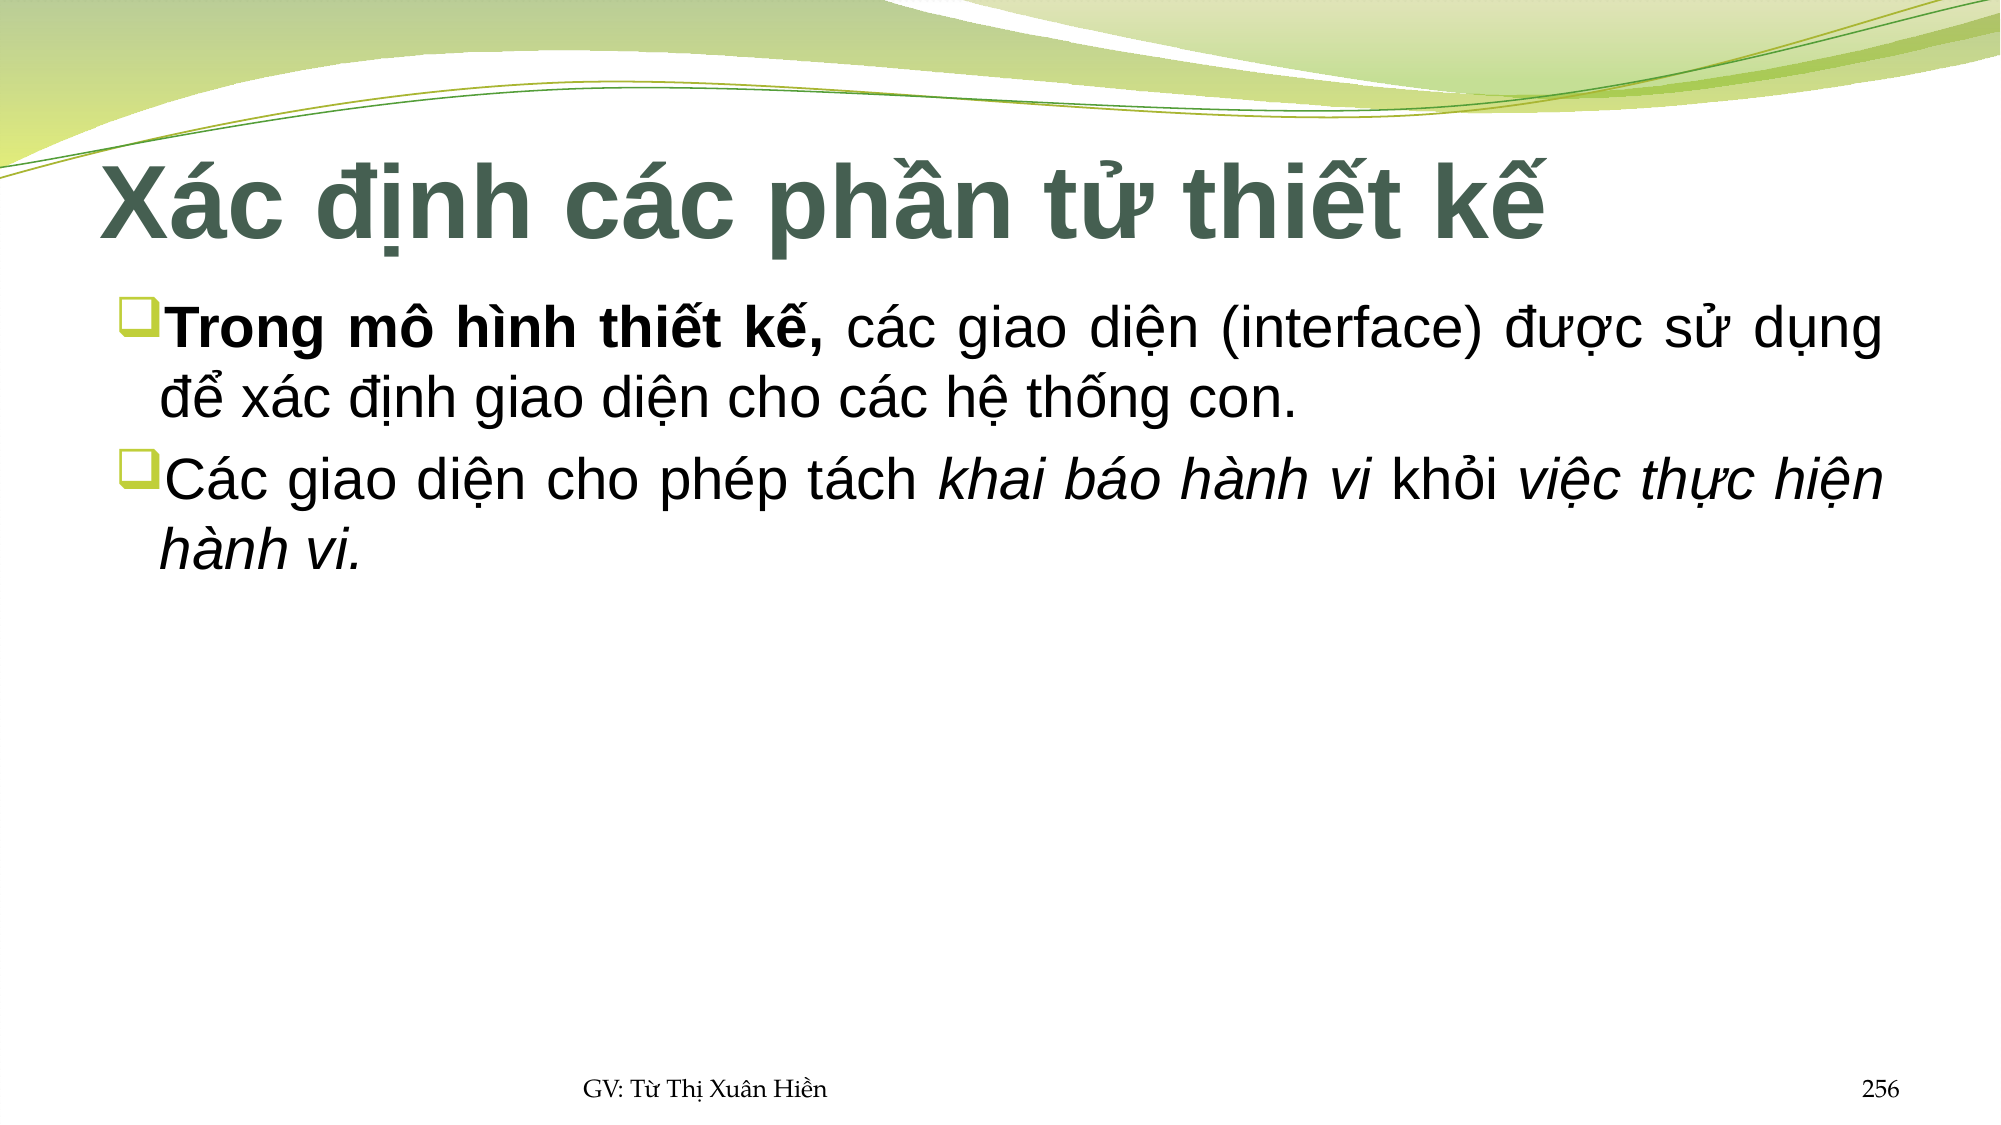

# Xác định các phần tử thiết kế
Trong mô hình thiết kế, các giao diện (interface) được sử dụng để xác định giao diện cho các hệ thống con.
Các giao diện cho phép tách khai báo hành vi khỏi việc thực hiện hành vi.

GV: Từ Thị Xuân Hiền
256